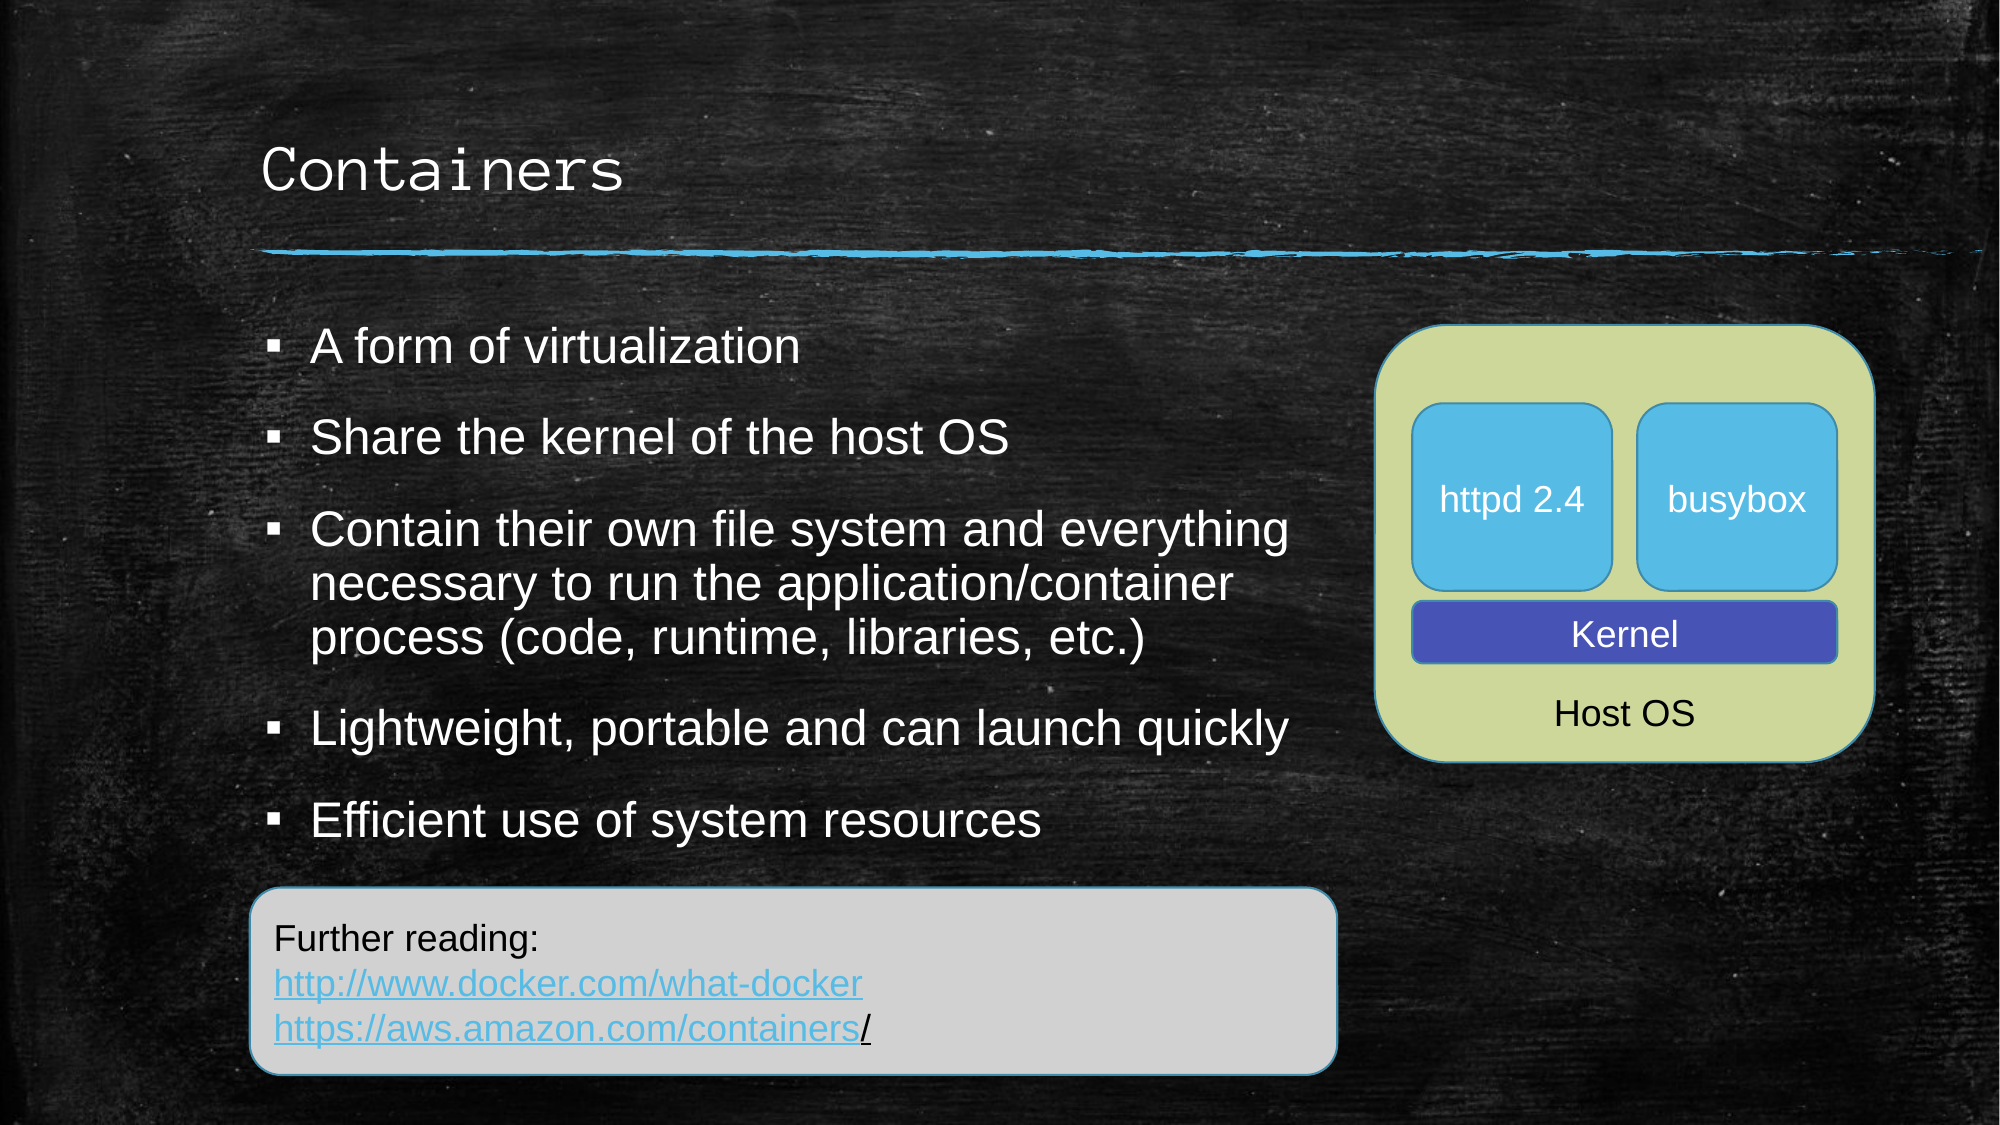

# Containers
A form of virtualization
Share the kernel of the host OS
Contain their own file system and everything necessary to run the application/container process (code, runtime, libraries, etc.)
Lightweight, portable and can launch quickly
Efficient use of system resources

Host OS
httpd 2.4
busybox
Kernel
Further reading:
http://www.docker.com/what-docker
https://aws.amazon.com/containers/